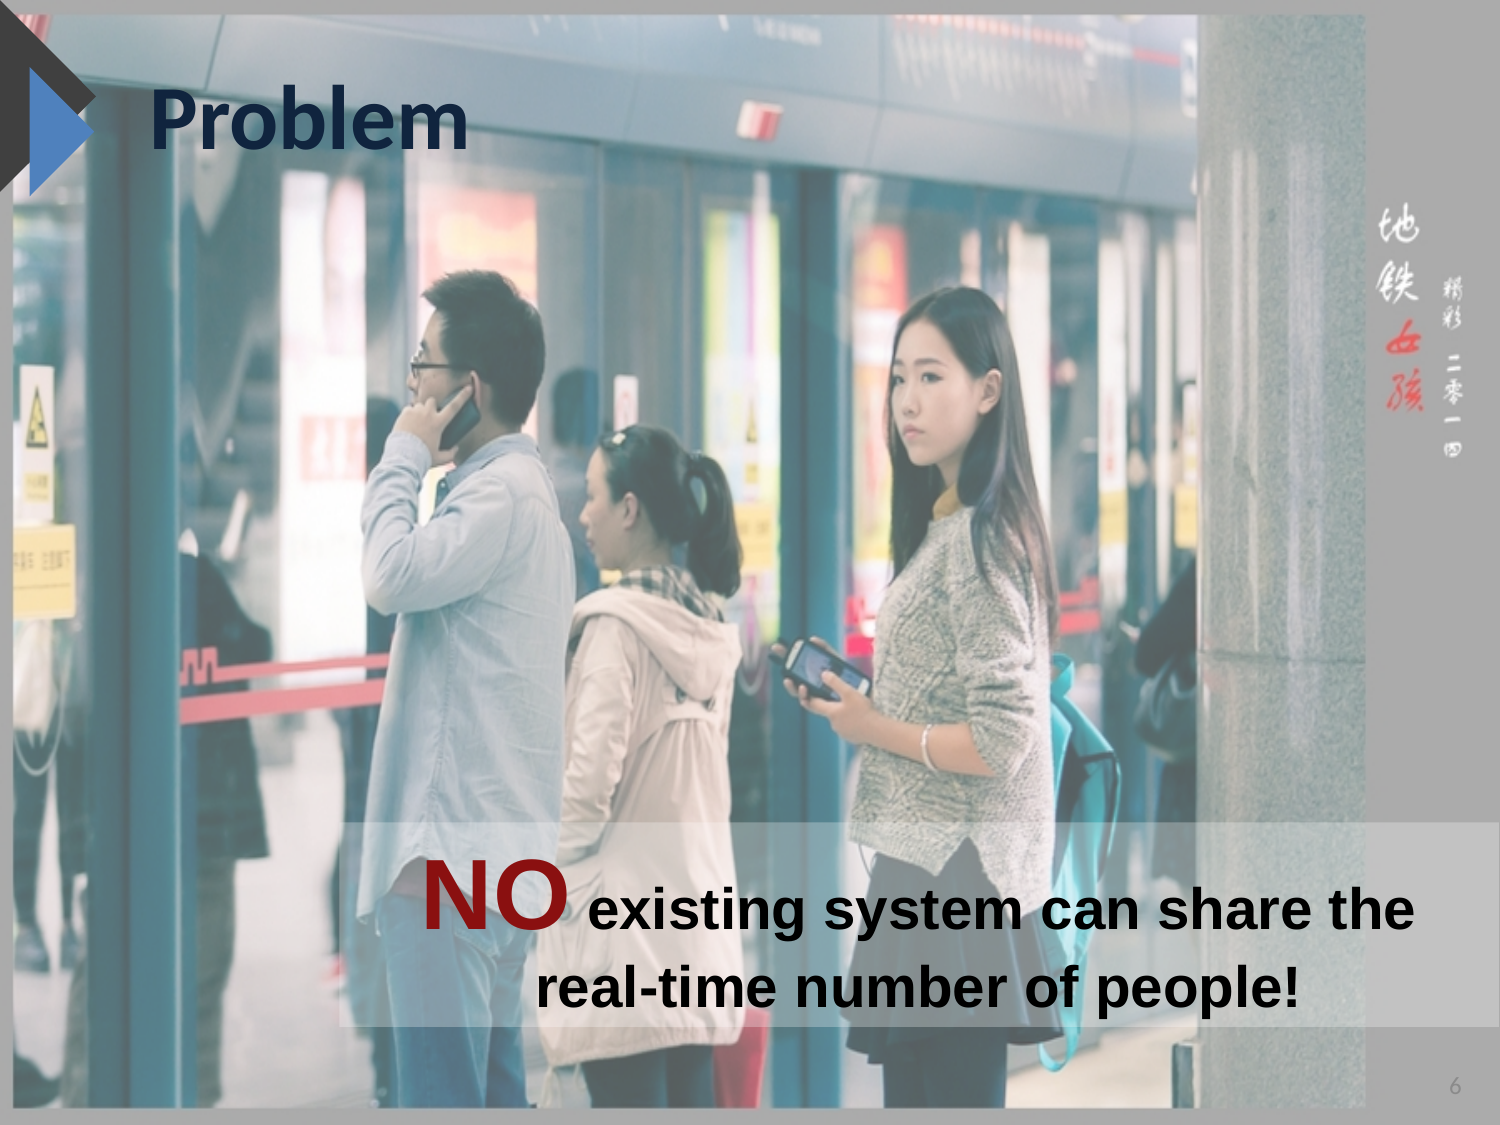

Problem

#

NO existing system can share the real-time number of people!
6